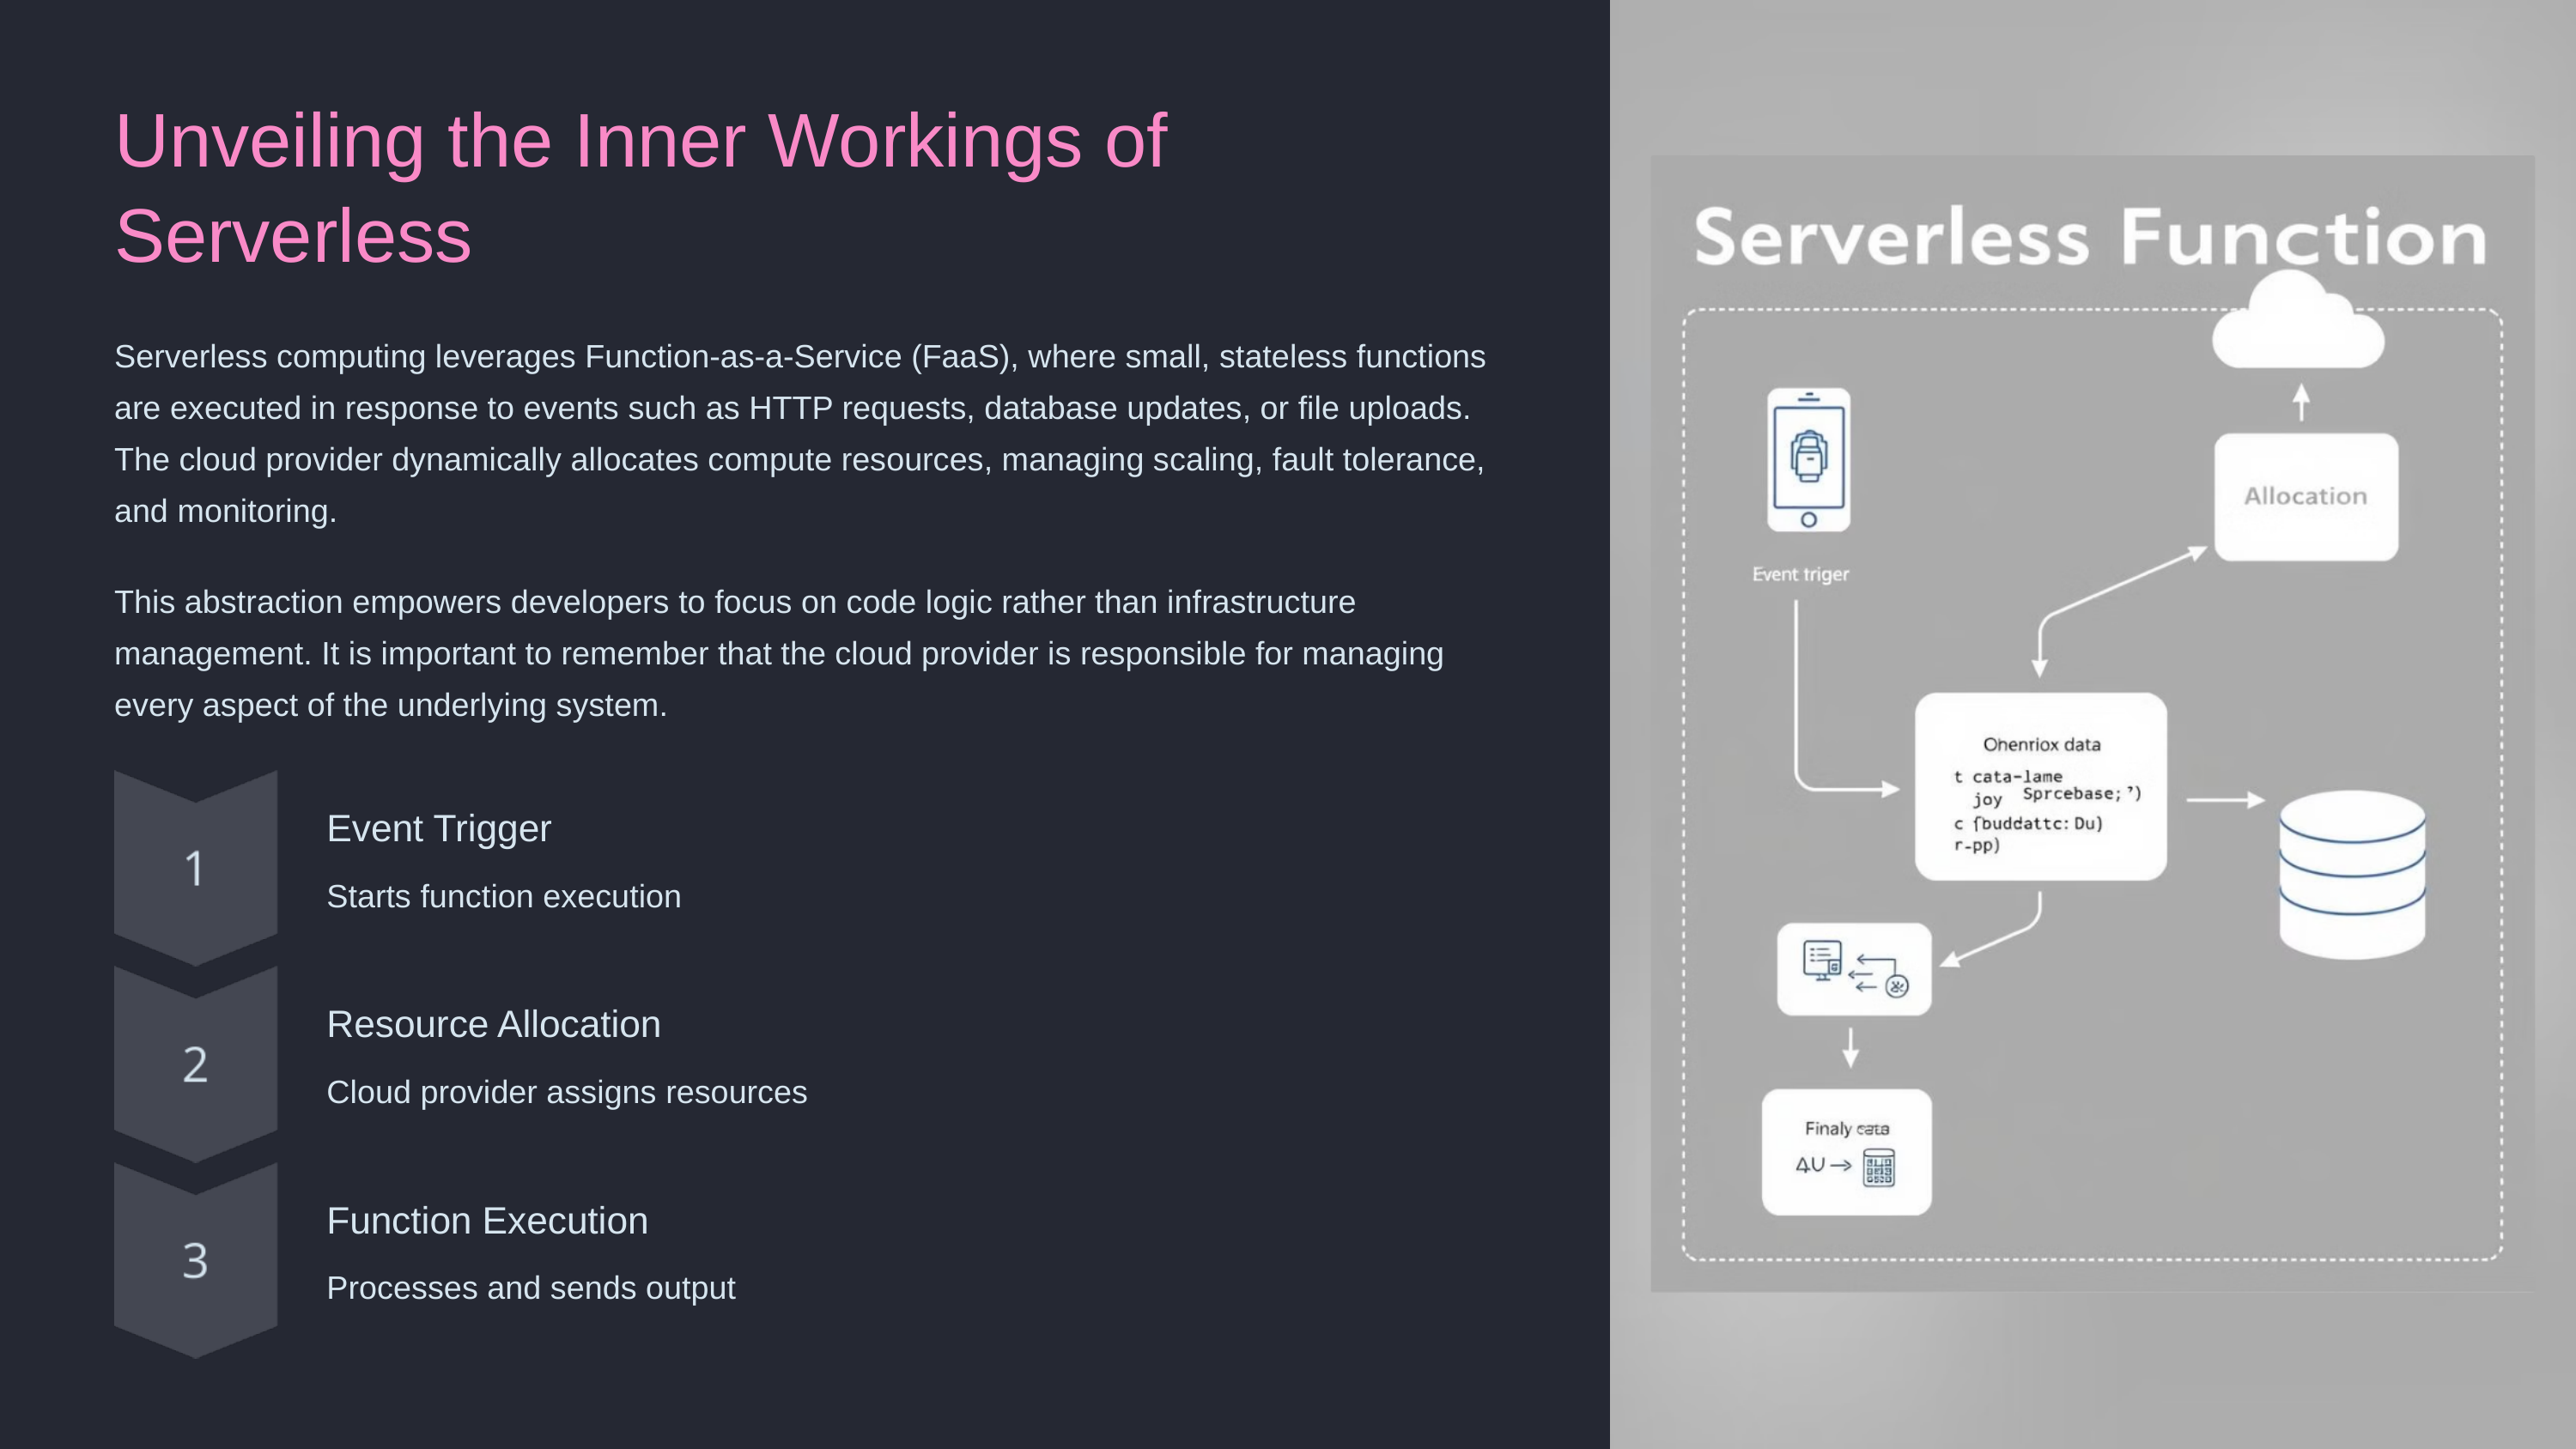

Unveiling the Inner Workings of Serverless

Serverless computing leverages Function-as-a-Service (FaaS), where small, stateless functions are executed in response to events such as HTTP requests, database updates, or file uploads. The cloud provider dynamically allocates compute resources, managing scaling, fault tolerance, and monitoring.

This abstraction empowers developers to focus on code logic rather than infrastructure management. It is important to remember that the cloud provider is responsible for managing every aspect of the underlying system.

Event Trigger

Starts function execution

Resource Allocation

Cloud provider assigns resources

Function Execution

Processes and sends output